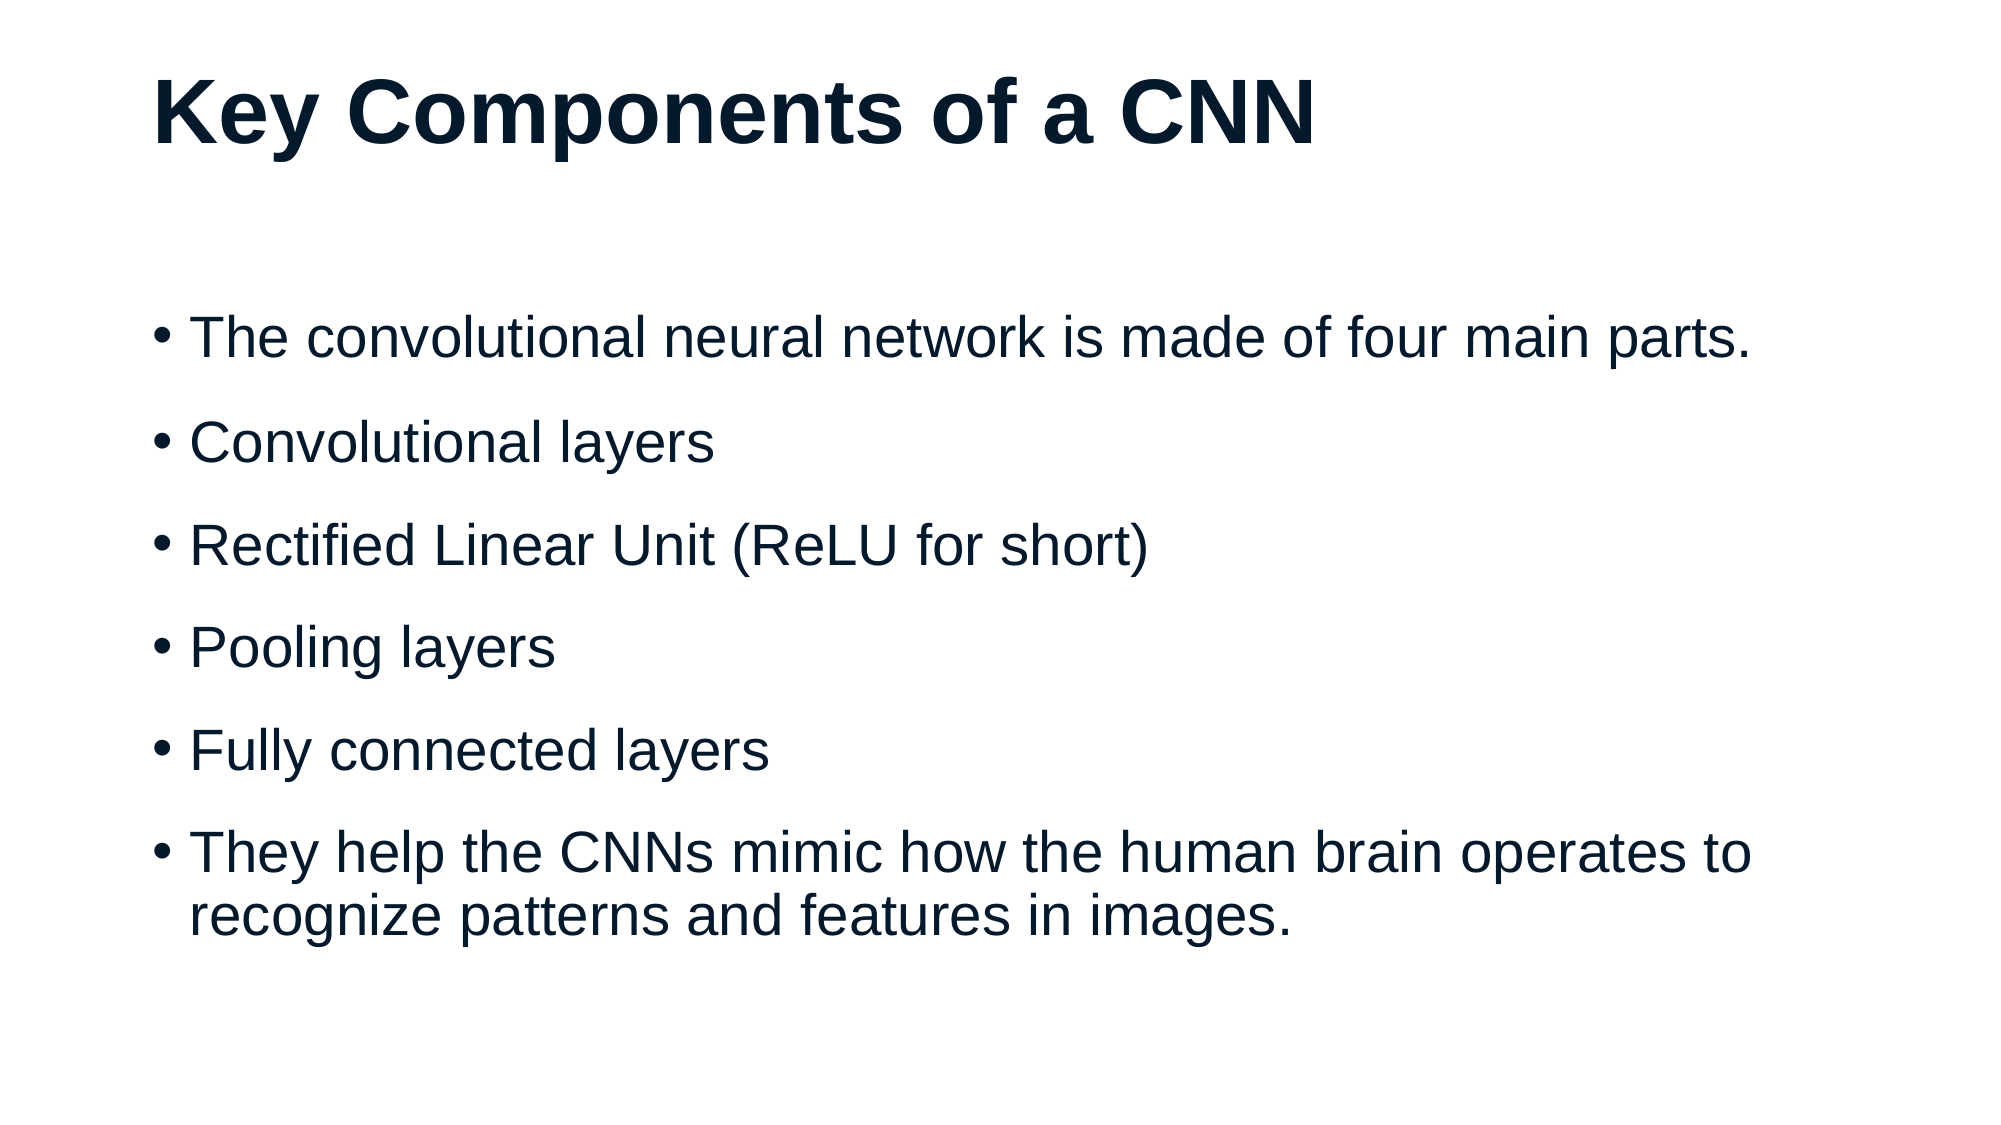

# Key Components of a CNN
The convolutional neural network is made of four main parts.
Convolutional layers
Rectified Linear Unit (ReLU for short)
Pooling layers
Fully connected layers
They help the CNNs mimic how the human brain operates to recognize patterns and features in images.